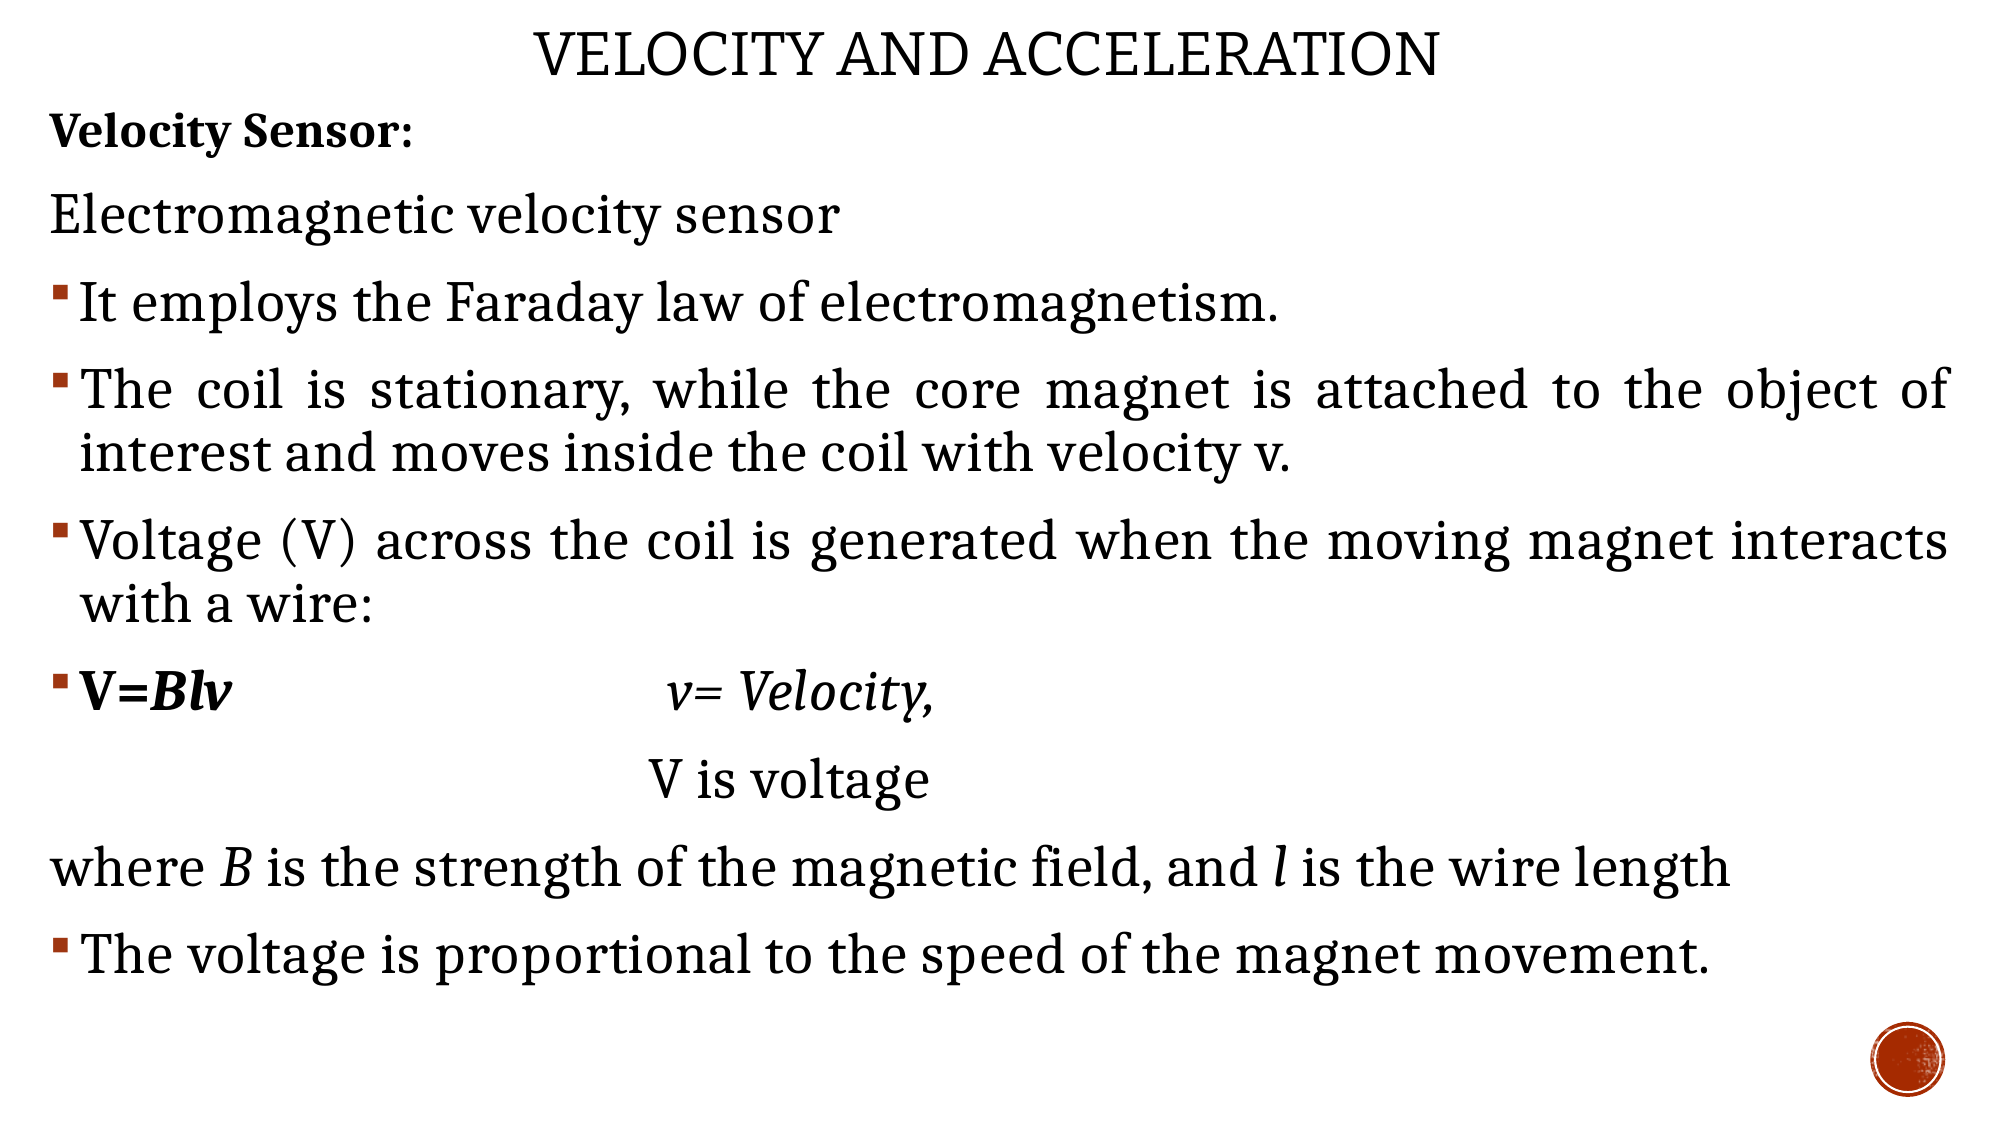

# Velocity and Acceleration
Velocity Sensor:
Electromagnetic velocity sensor
It employs the Faraday law of electromagnetism.
The coil is stationary, while the core magnet is attached to the object of interest and moves inside the coil with velocity v.
Voltage (V) across the coil is generated when the moving magnet interacts with a wire:
V=Blv                                  v= Velocity,
                                               V is voltage
where B is the strength of the magnetic field, and l is the wire length
The voltage is proportional to the speed of the magnet movement.